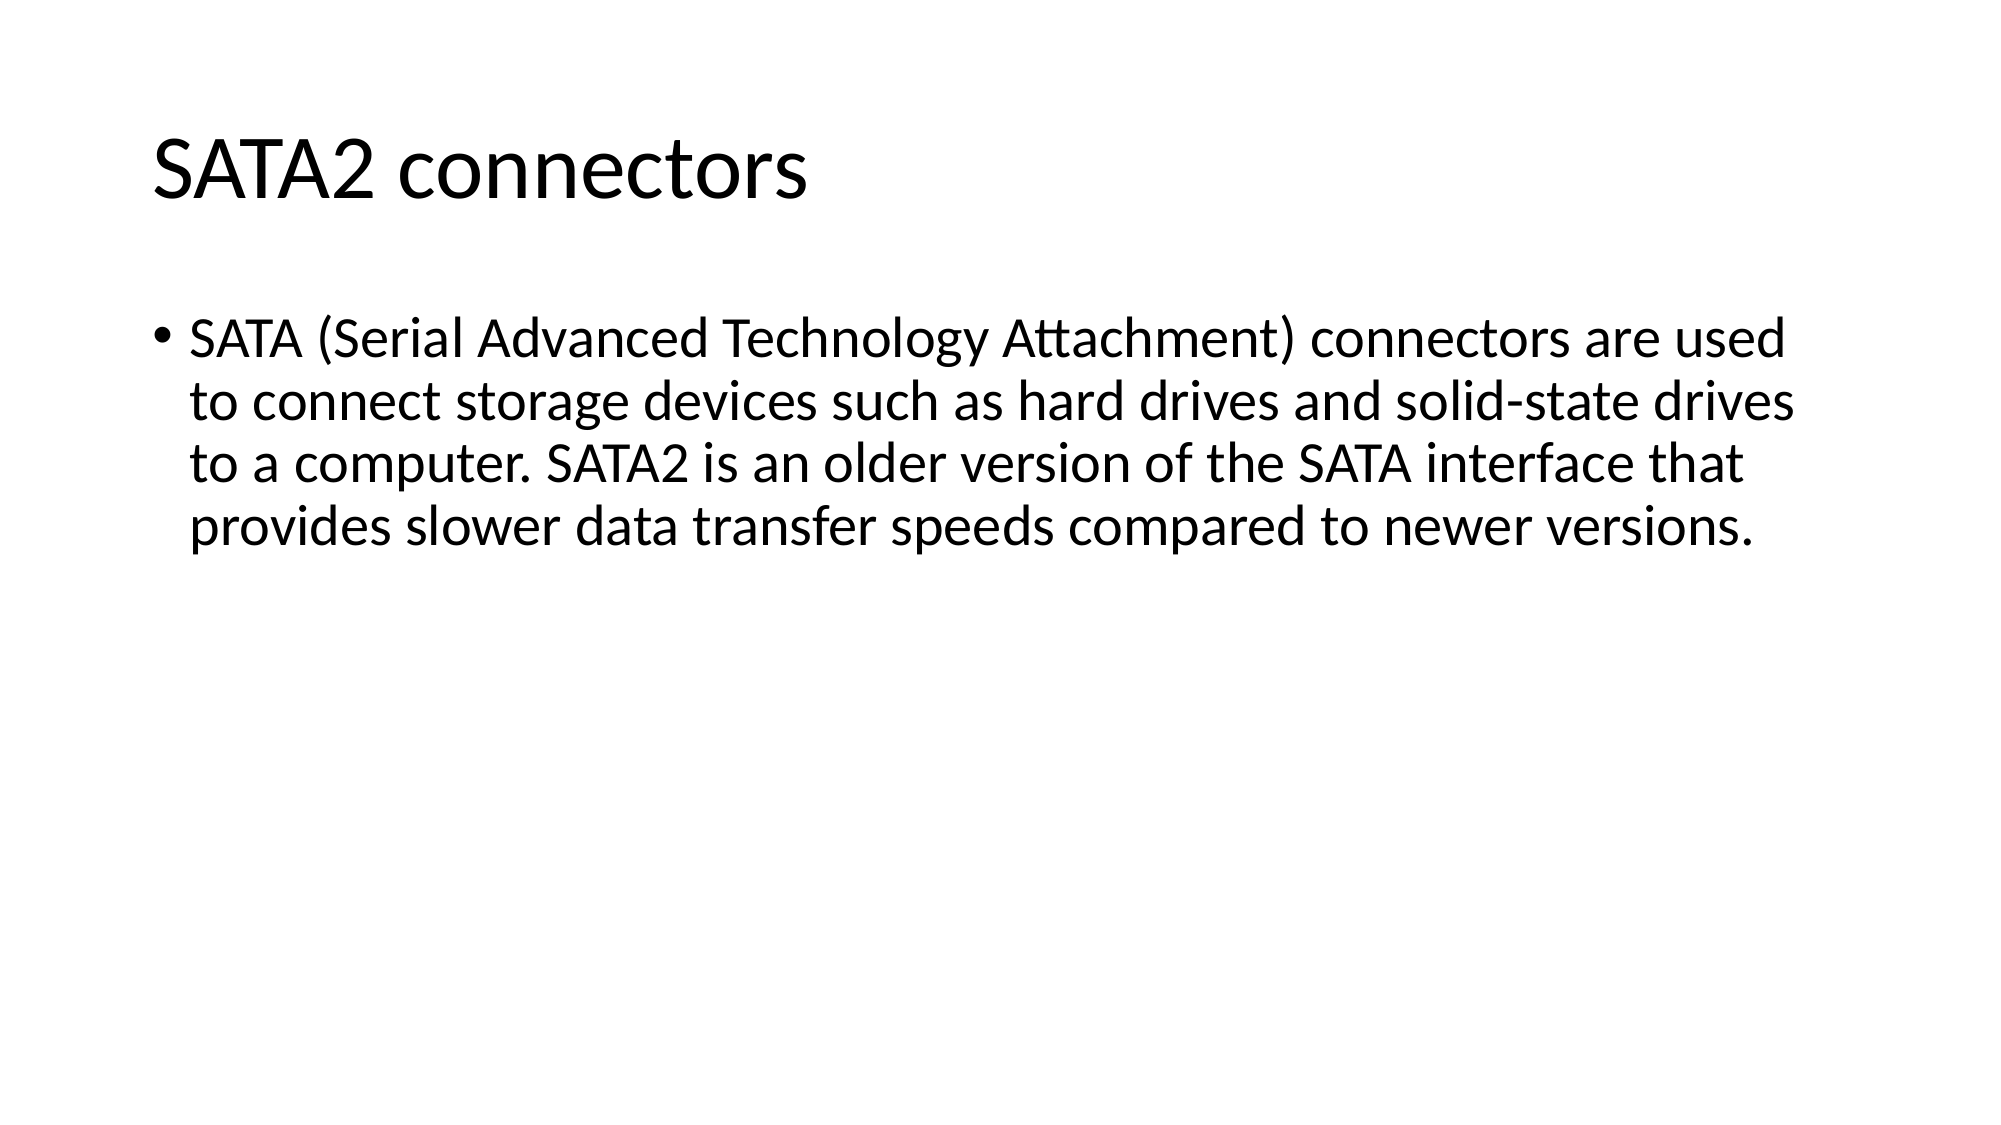

# SATA2 connectors
SATA (Serial Advanced Technology Attachment) connectors are used to connect storage devices such as hard drives and solid-state drives to a computer. SATA2 is an older version of the SATA interface that provides slower data transfer speeds compared to newer versions.